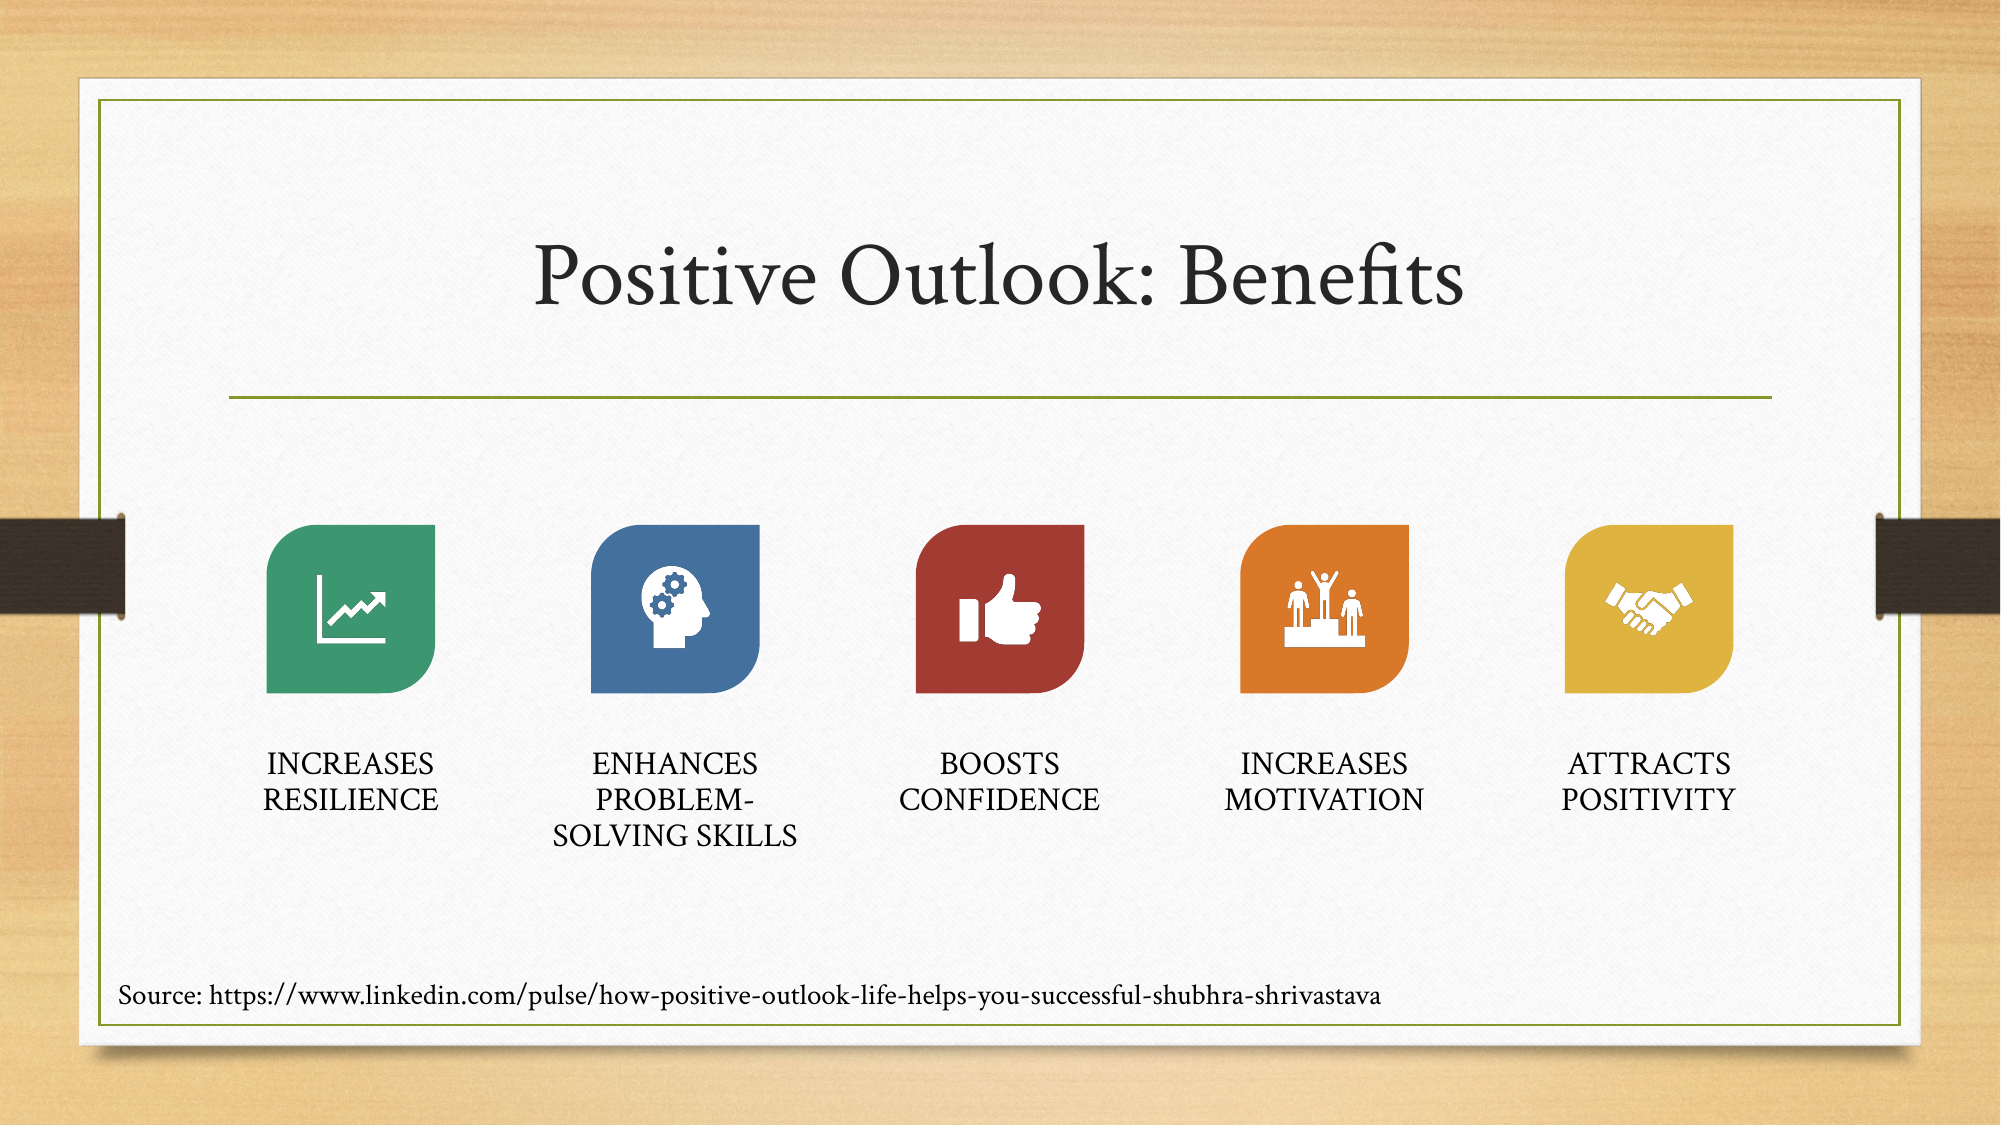

# Positive Outlook: Benefits
Increases resilience
Enhances problem-solving skills
Boosts confidence
Increases motivation
Attracts positivity
Source: https://www.linkedin.com/pulse/how-positive-outlook-life-helps-you-successful-shubhra-shrivastava